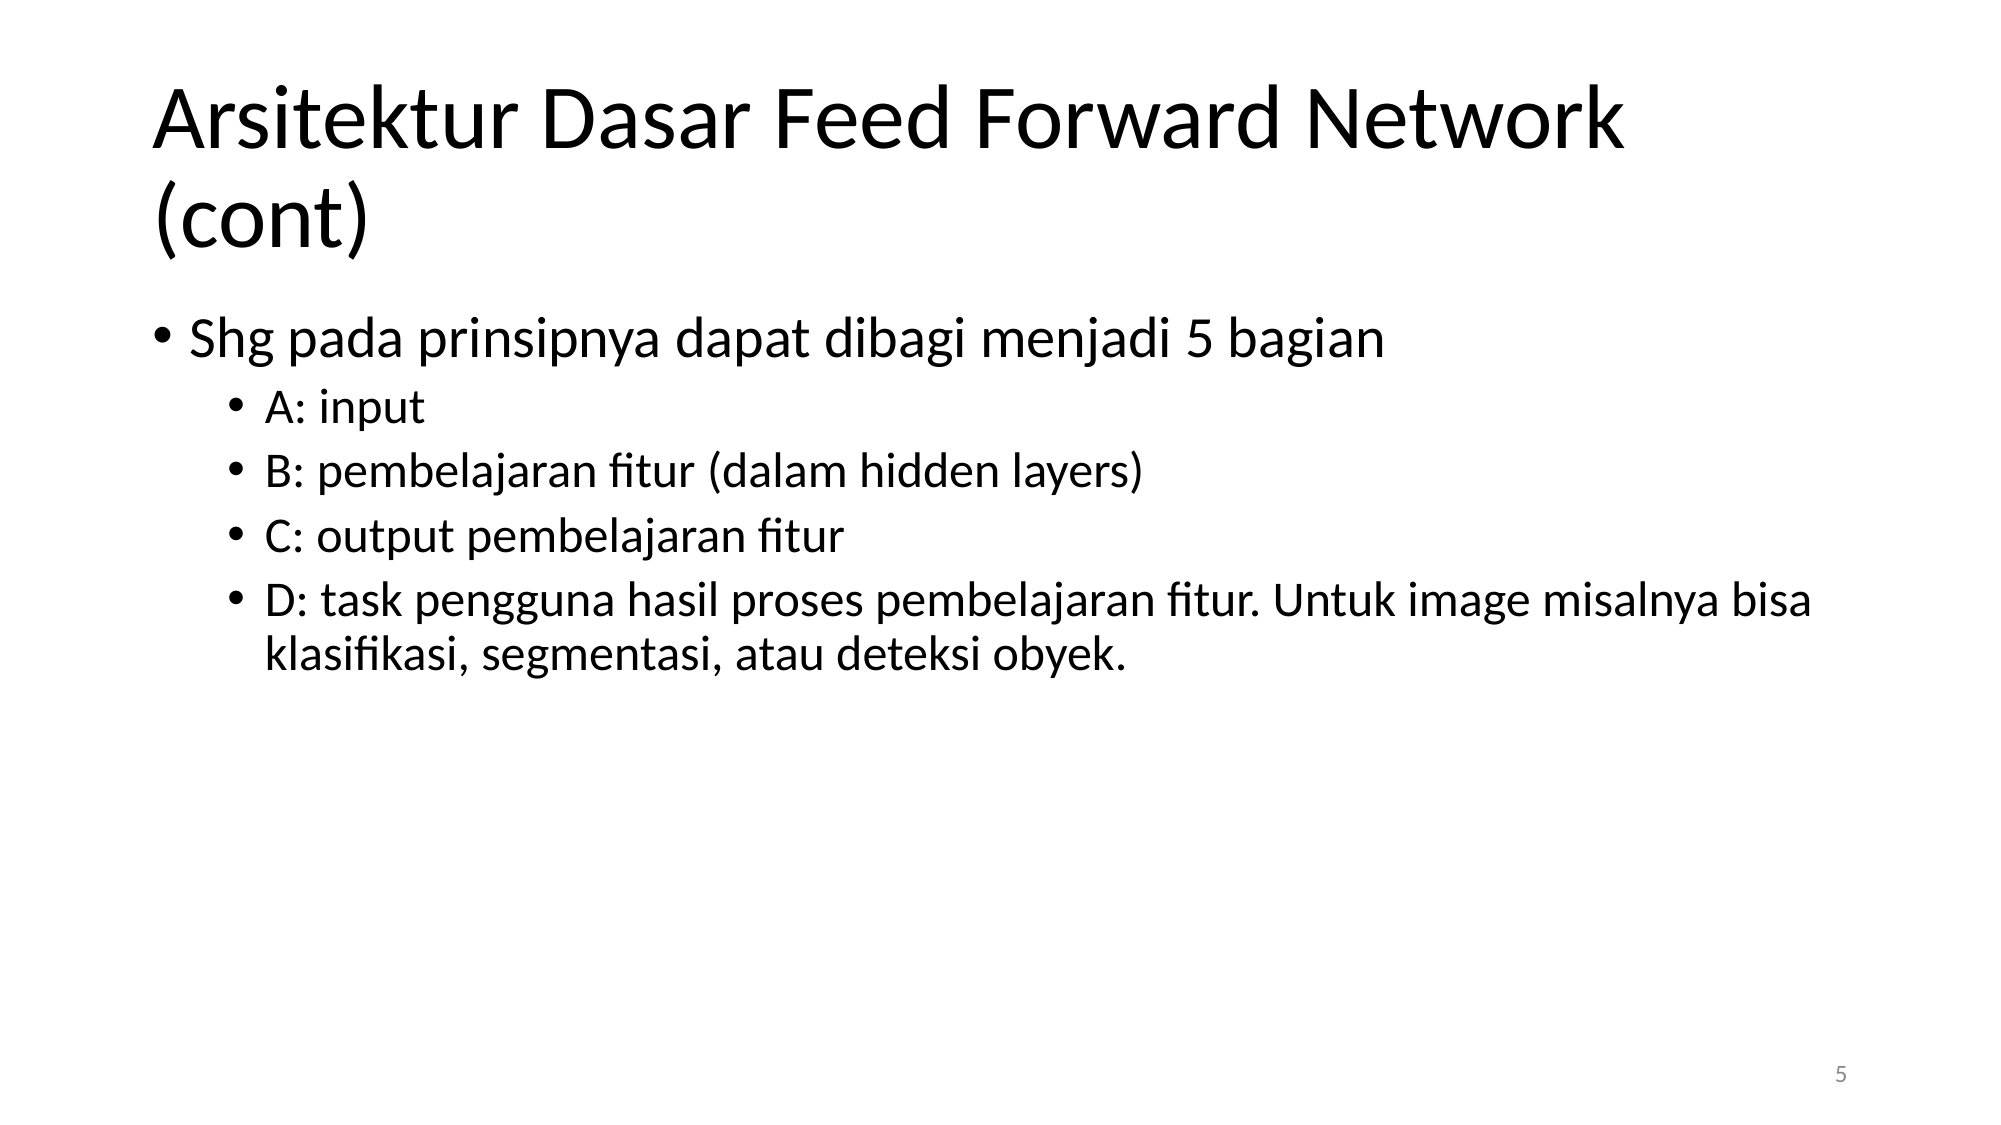

# Arsitektur Dasar Feed Forward Network (cont)
Shg pada prinsipnya dapat dibagi menjadi 5 bagian
A: input
B: pembelajaran fitur (dalam hidden layers)
C: output pembelajaran fitur
D: task pengguna hasil proses pembelajaran fitur. Untuk image misalnya bisa klasifikasi, segmentasi, atau deteksi obyek.

5